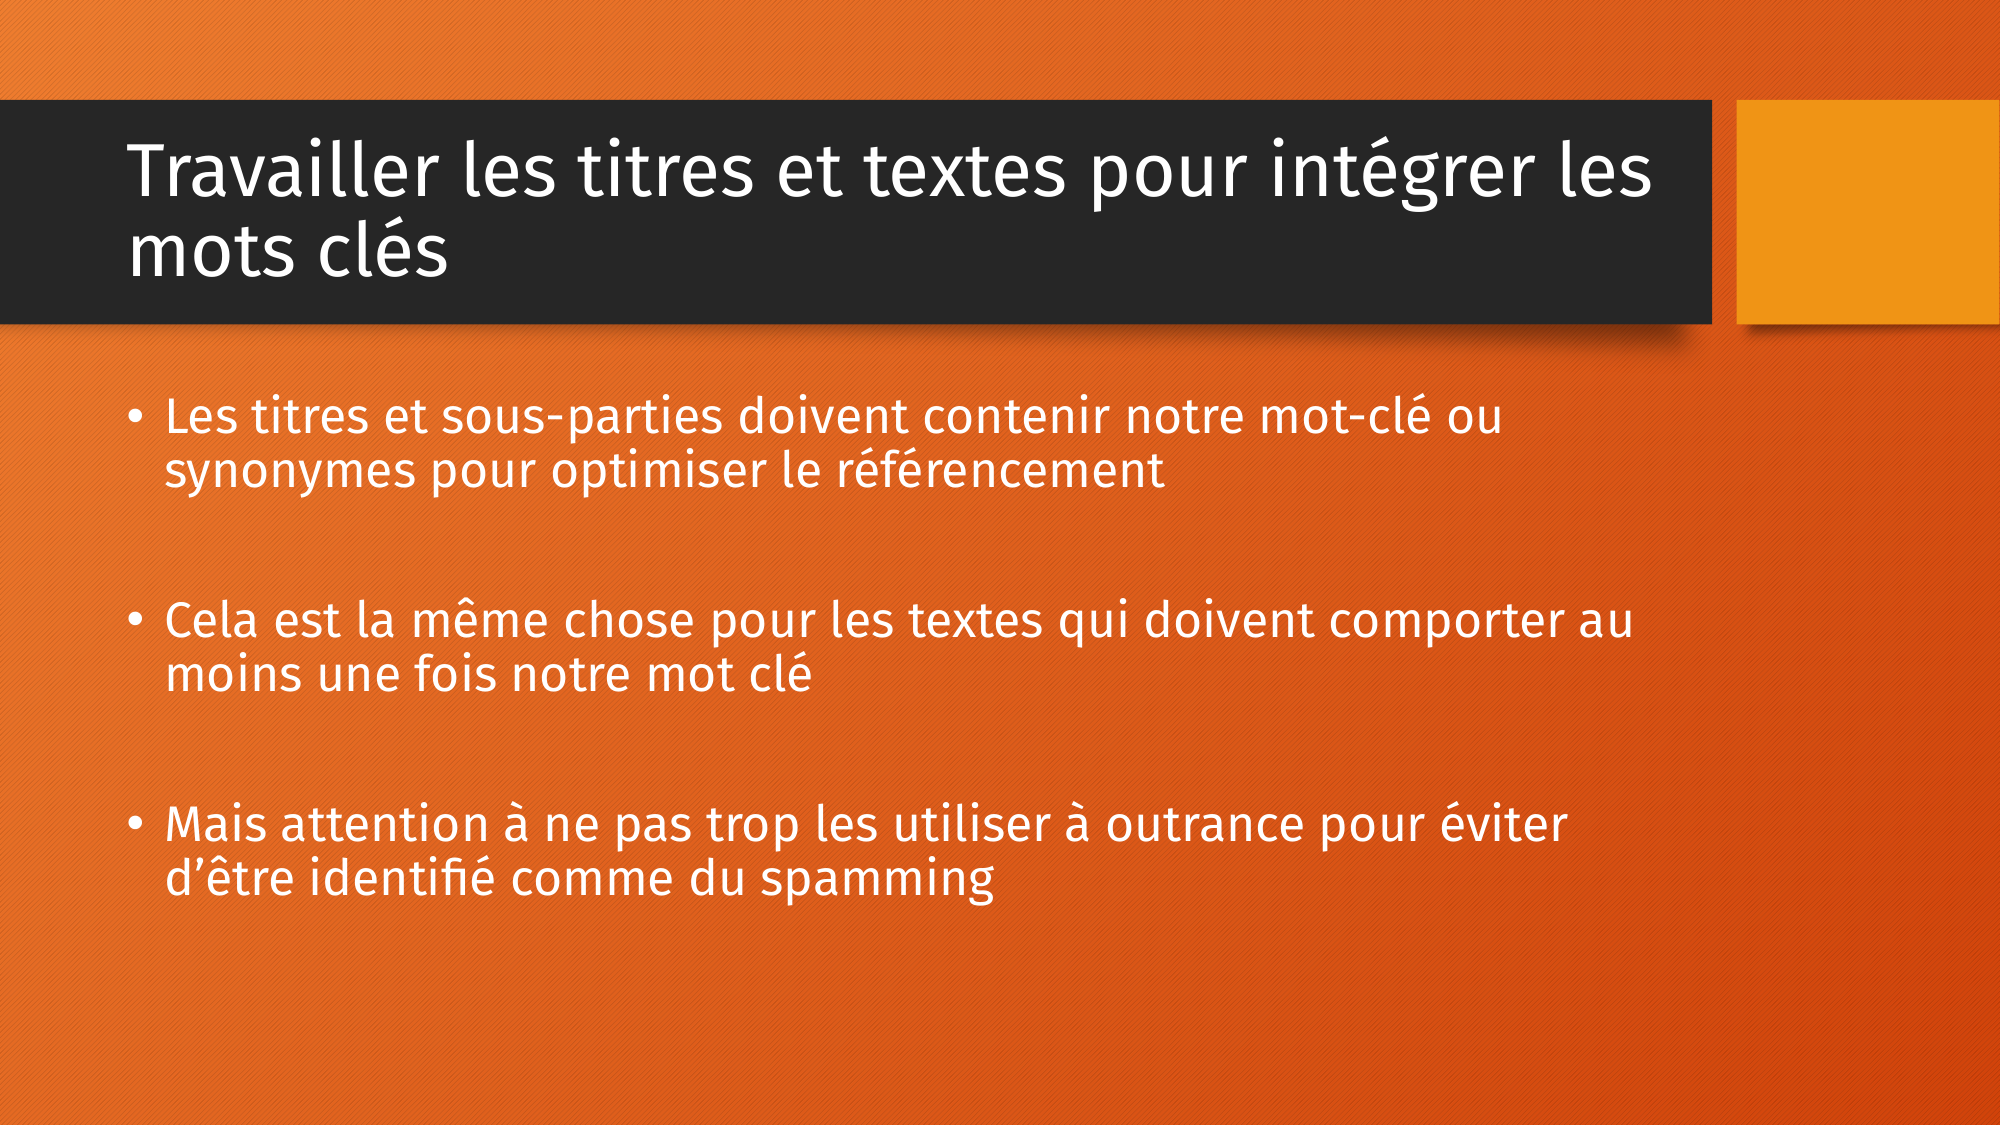

# Travailler les titres et textes pour intégrer les mots clés
Les titres et sous-parties doivent contenir notre mot-clé ou synonymes pour optimiser le référencement

Cela est la même chose pour les textes qui doivent comporter au moins une fois notre mot clé

Mais attention à ne pas trop les utiliser à outrance pour éviter d’être identifié comme du spamming